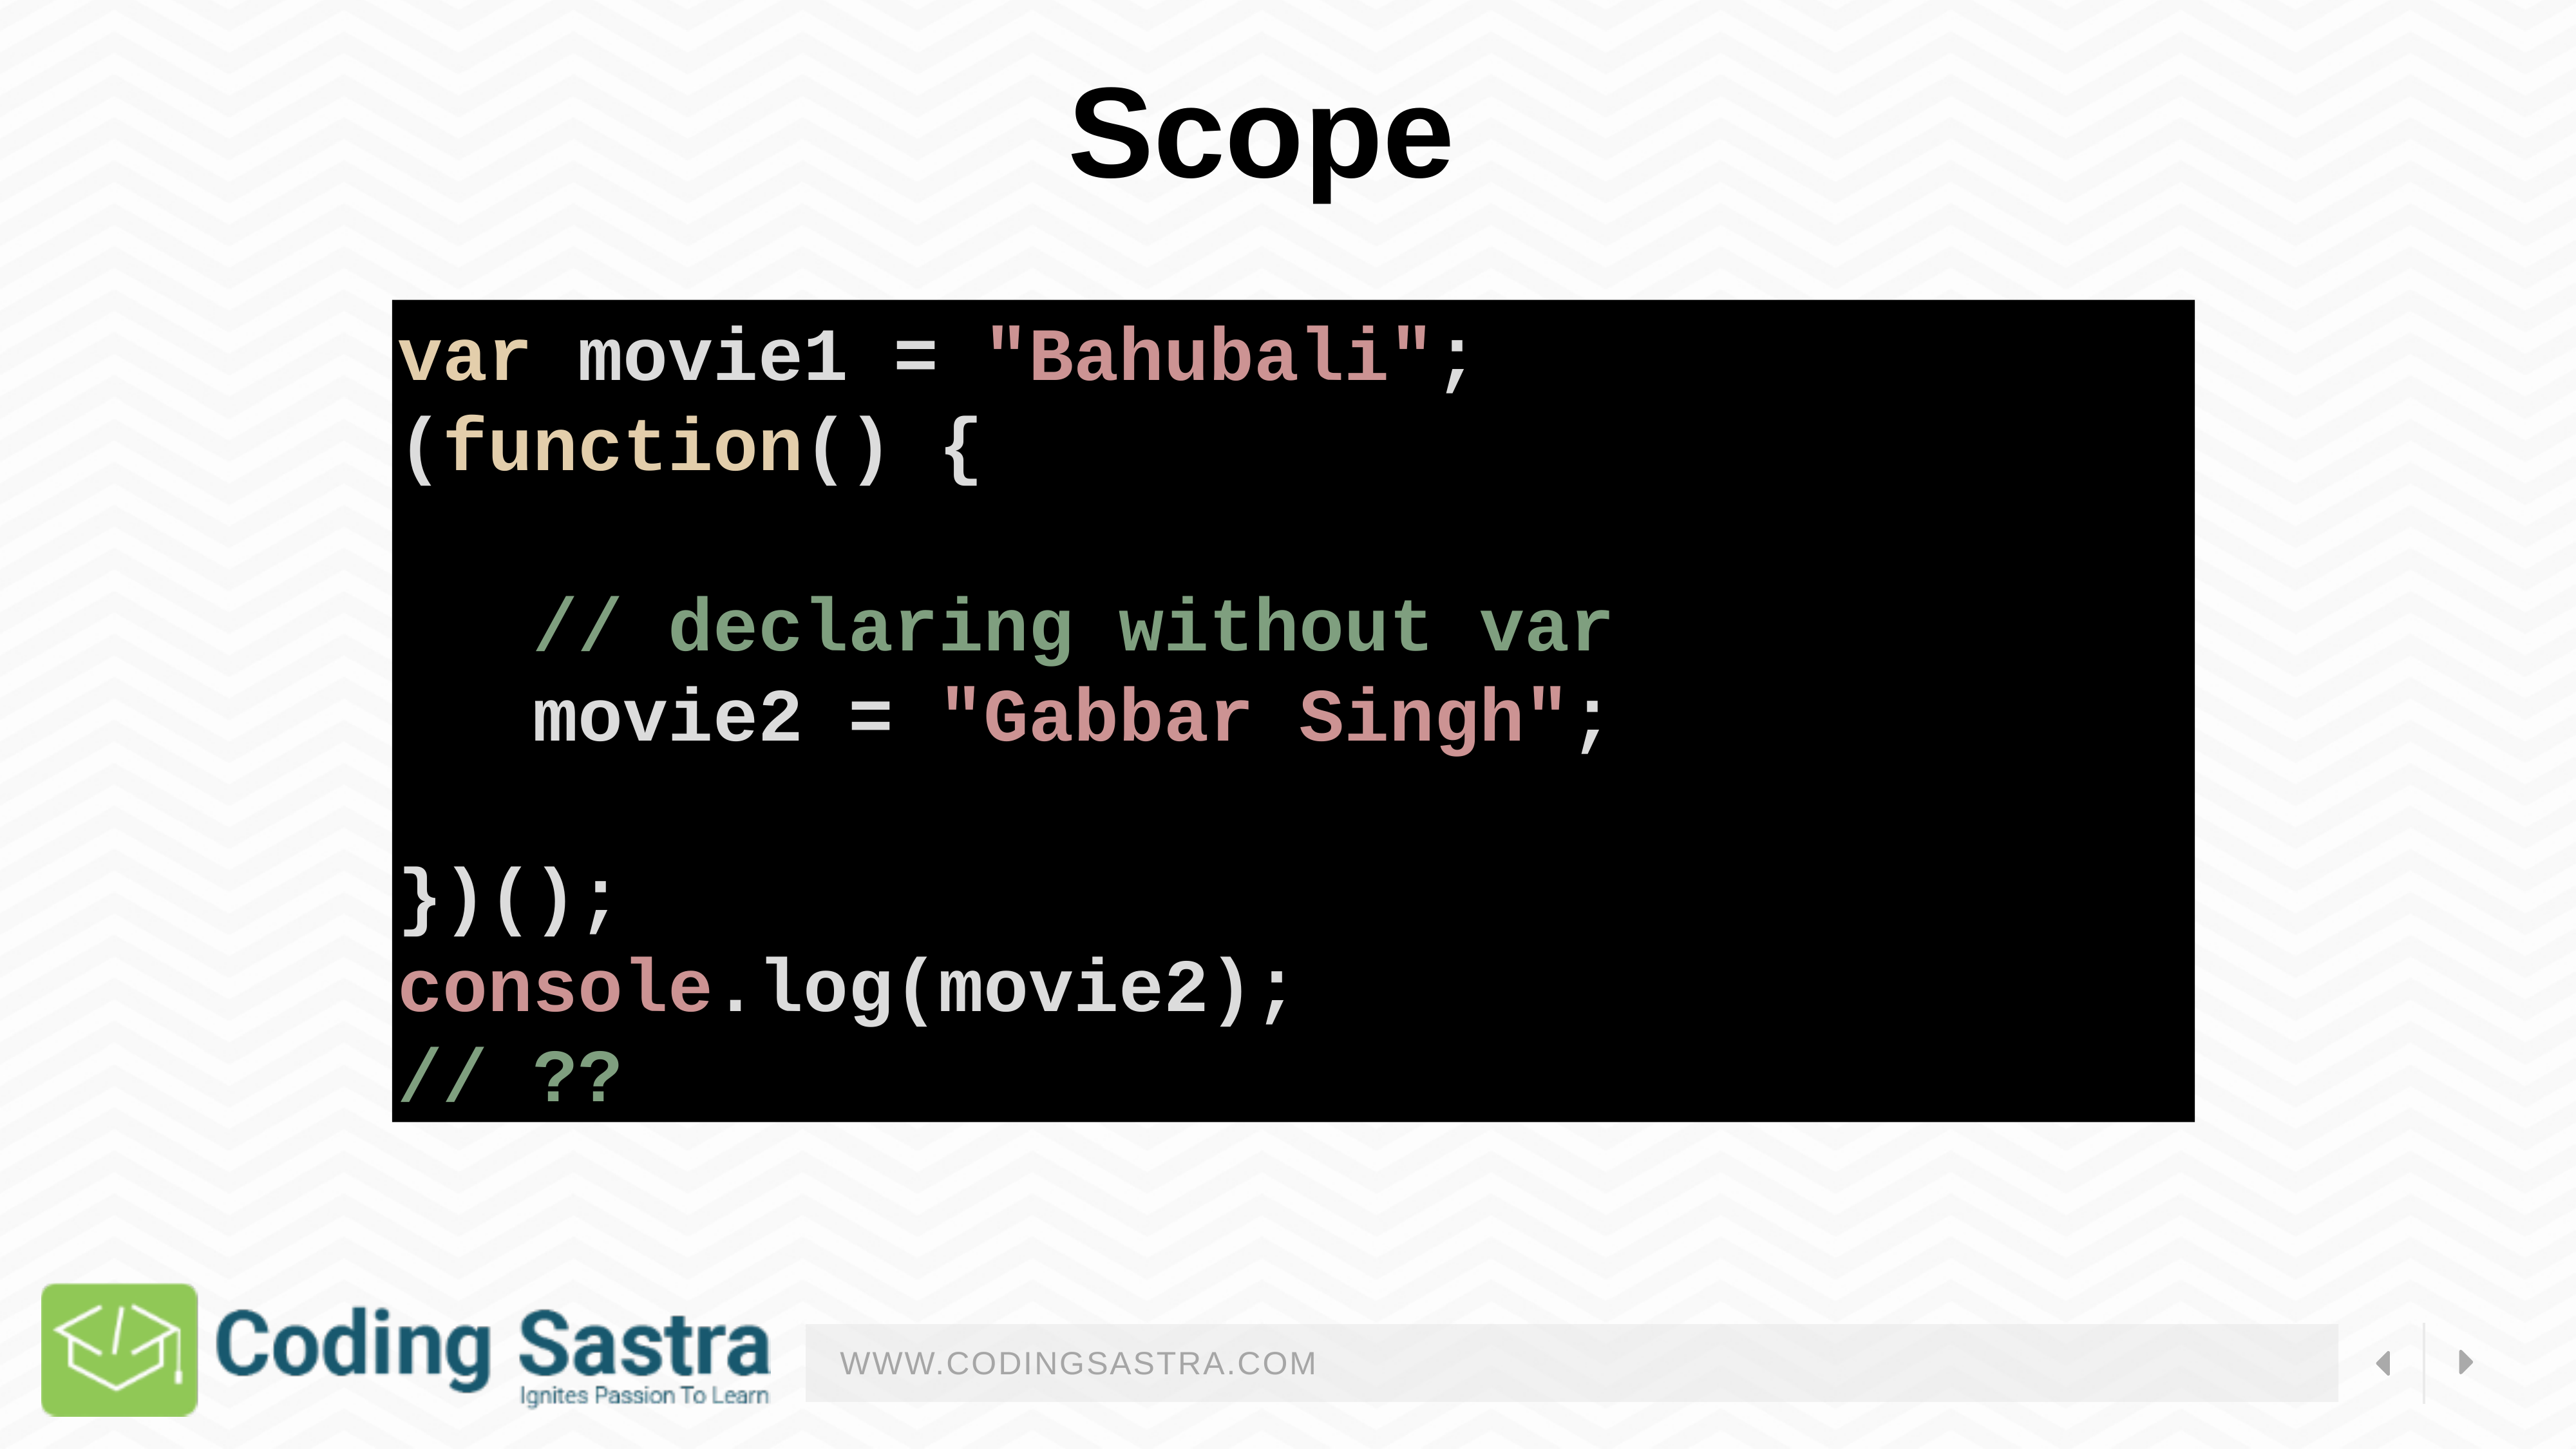

Scope
var movie1 = "Bahubali";
(function() {

   // declaring without var
   movie2 = "Gabbar Singh";

})();
console.log(movie2);
// ??